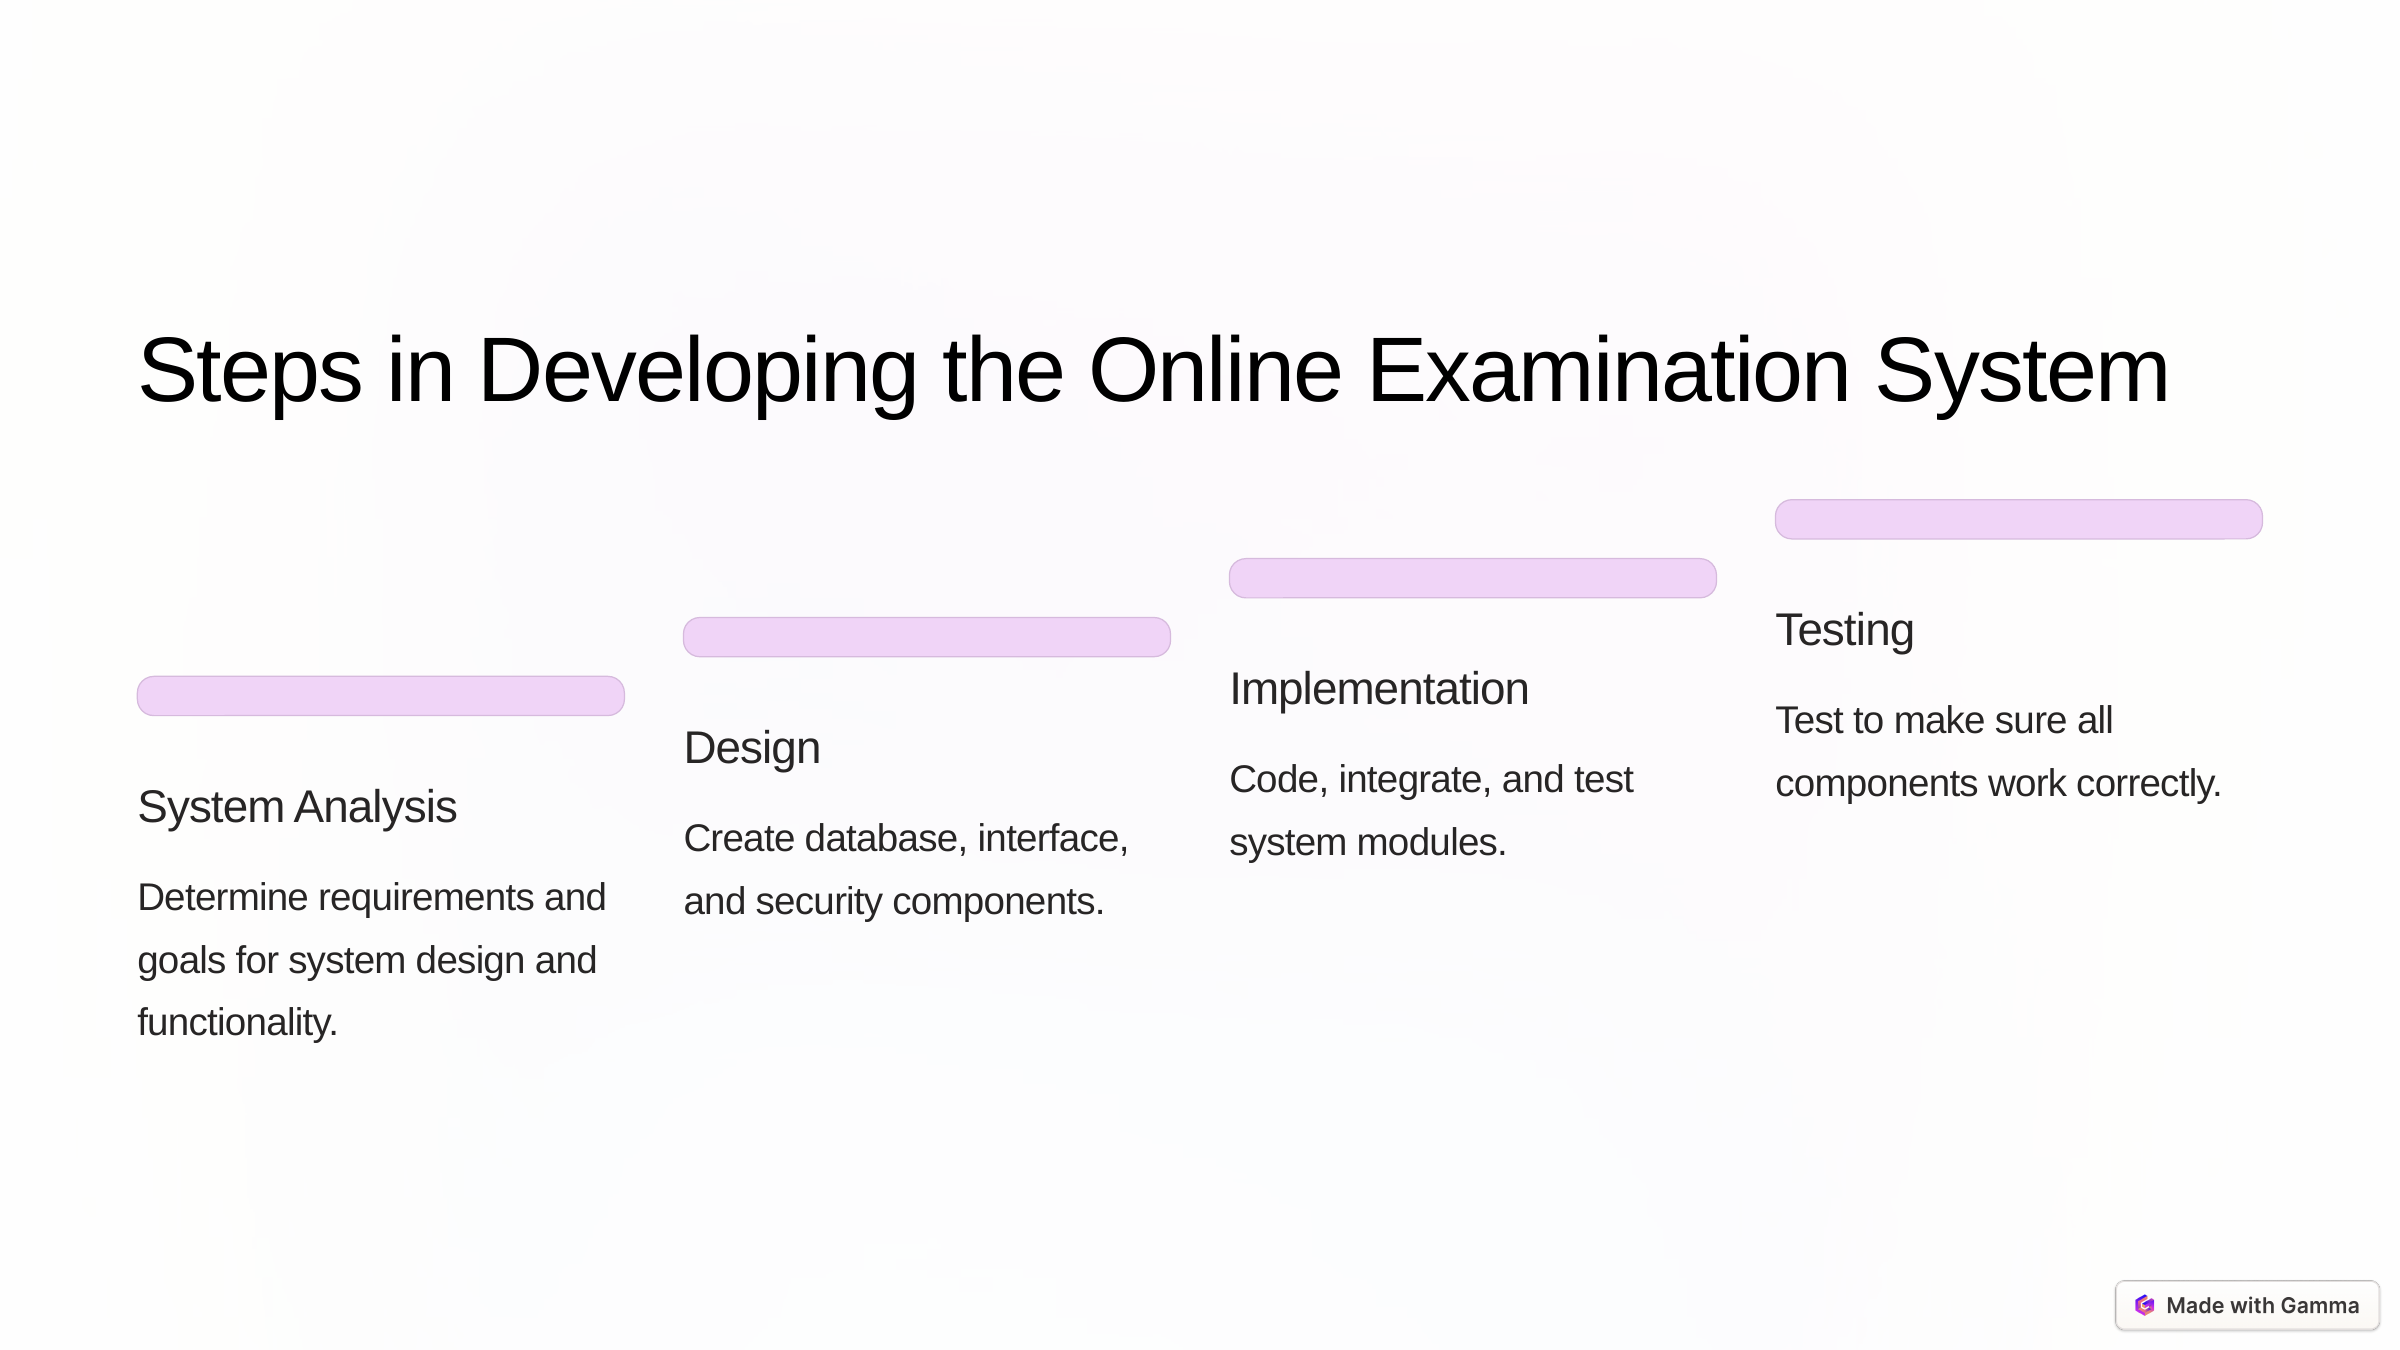

Steps in Developing the Online Examination System

Testing

Implementation

Test to make sure all components work correctly.
Design
Code, integrate, and test system modules.
System Analysis
Create database, interface, and security components.
Determine requirements and goals for system design and functionality.